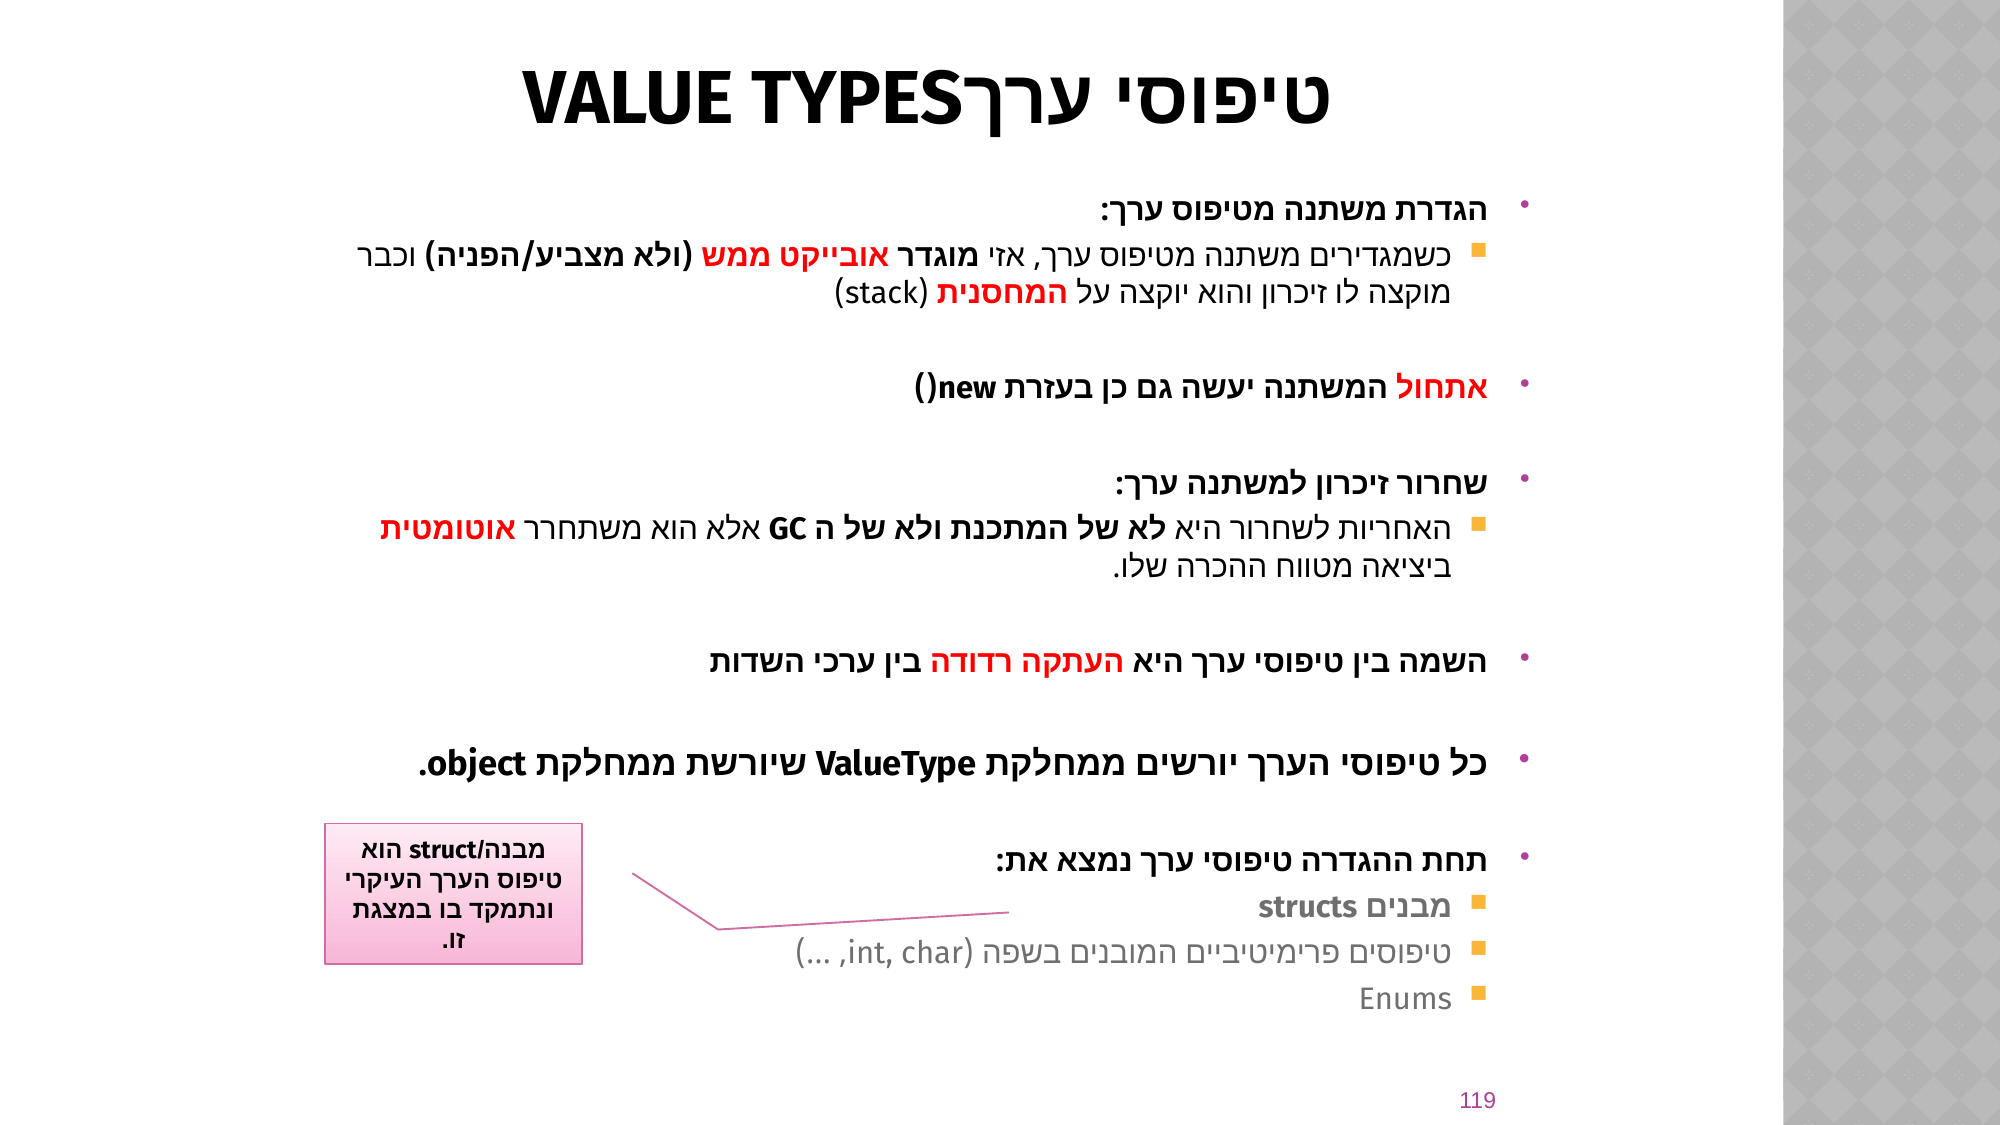

# טיפוסי ערךVALUE TYPES
הגדרת משתנה מטיפוס ערך:
כשמגדירים משתנה מטיפוס ערך, אזי מוגדר אובייקט ממש (ולא מצביע/הפניה) וכבר מוקצה לו זיכרון והוא יוקצה על המחסנית (stack)

אתחול המשתנה יעשה גם כן בעזרת new()

שחרור זיכרון למשתנה ערך:
האחריות לשחרור היא לא של המתכנת ולא של ה GC אלא הוא משתחרר אוטומטית ביציאה מטווח ההכרה שלו.

השמה בין טיפוסי ערך היא העתקה רדודה בין ערכי השדות

כל טיפוסי הערך יורשים ממחלקת ValueType שיורשת ממחלקת object.

תחת ההגדרה טיפוסי ערך נמצא את:
מבנים structs
טיפוסים פרימיטיביים המובנים בשפה (int, char, …)
Enums
מבנה/struct הוא טיפוס הערך העיקרי ונתמקד בו במצגת זו.
119